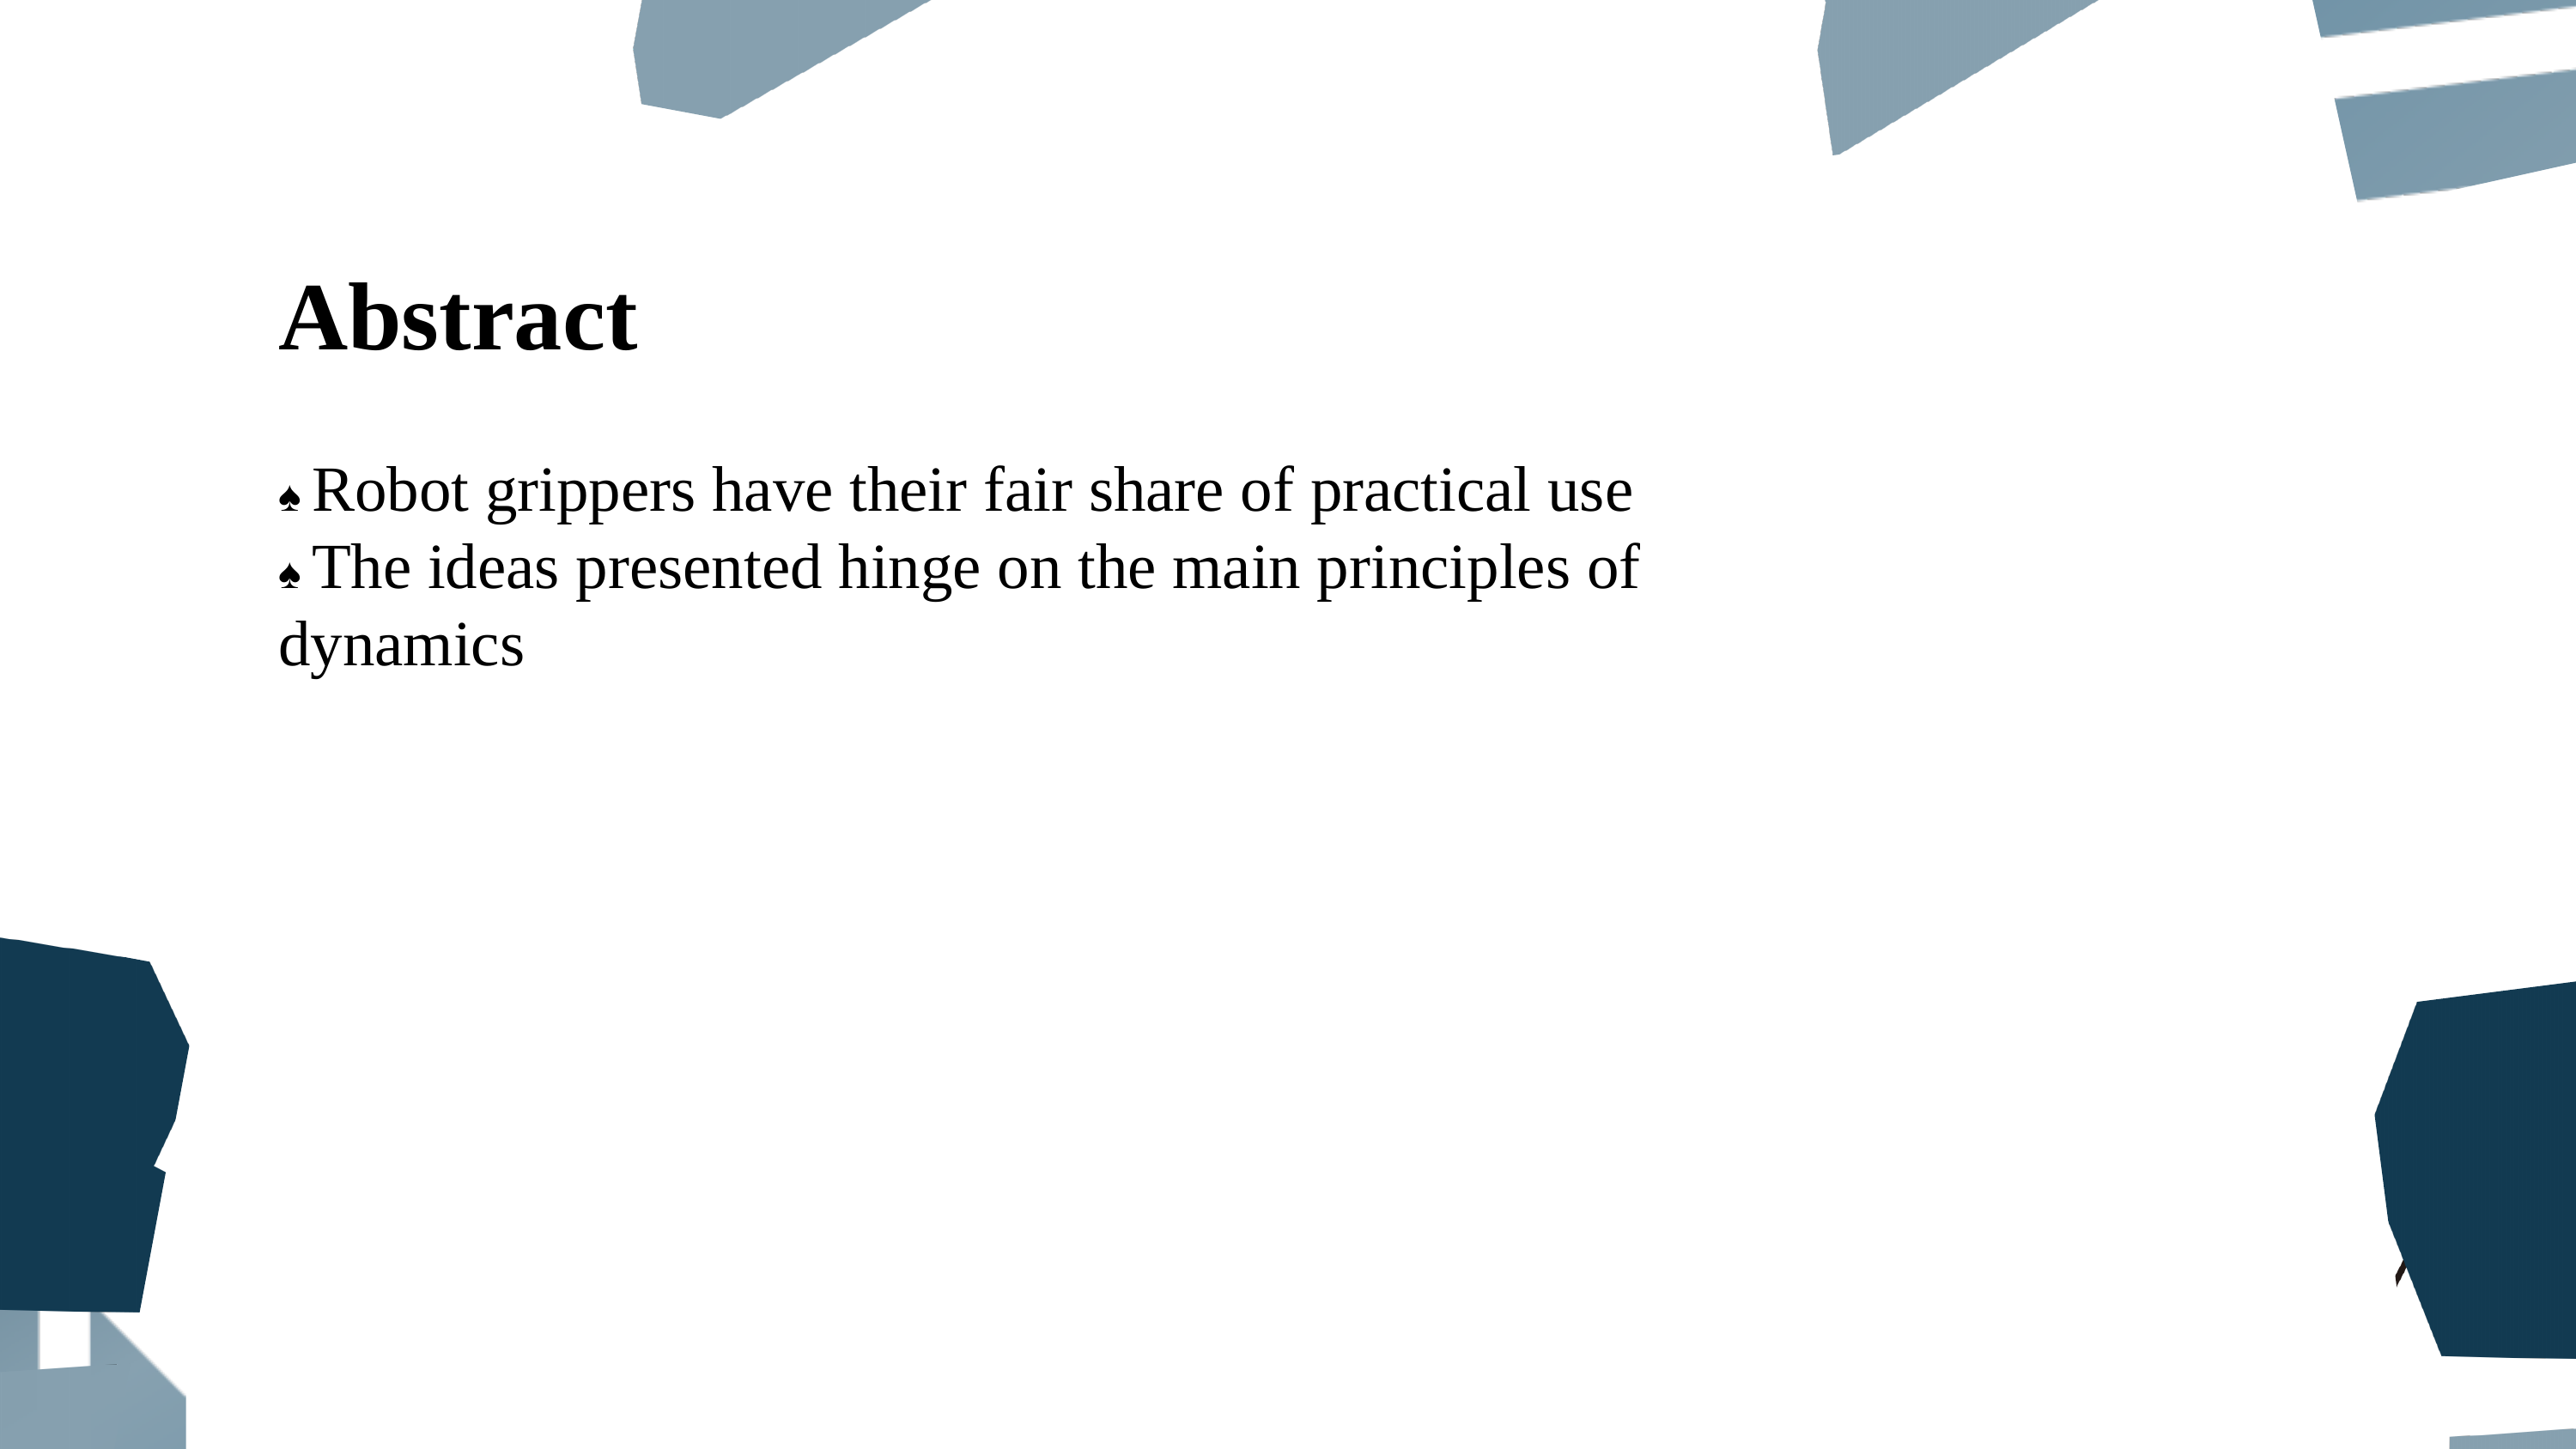

Abstract

♠ Robot grippers have their fair share of practical use
♠ The ideas presented hinge on the main principles of dynamics